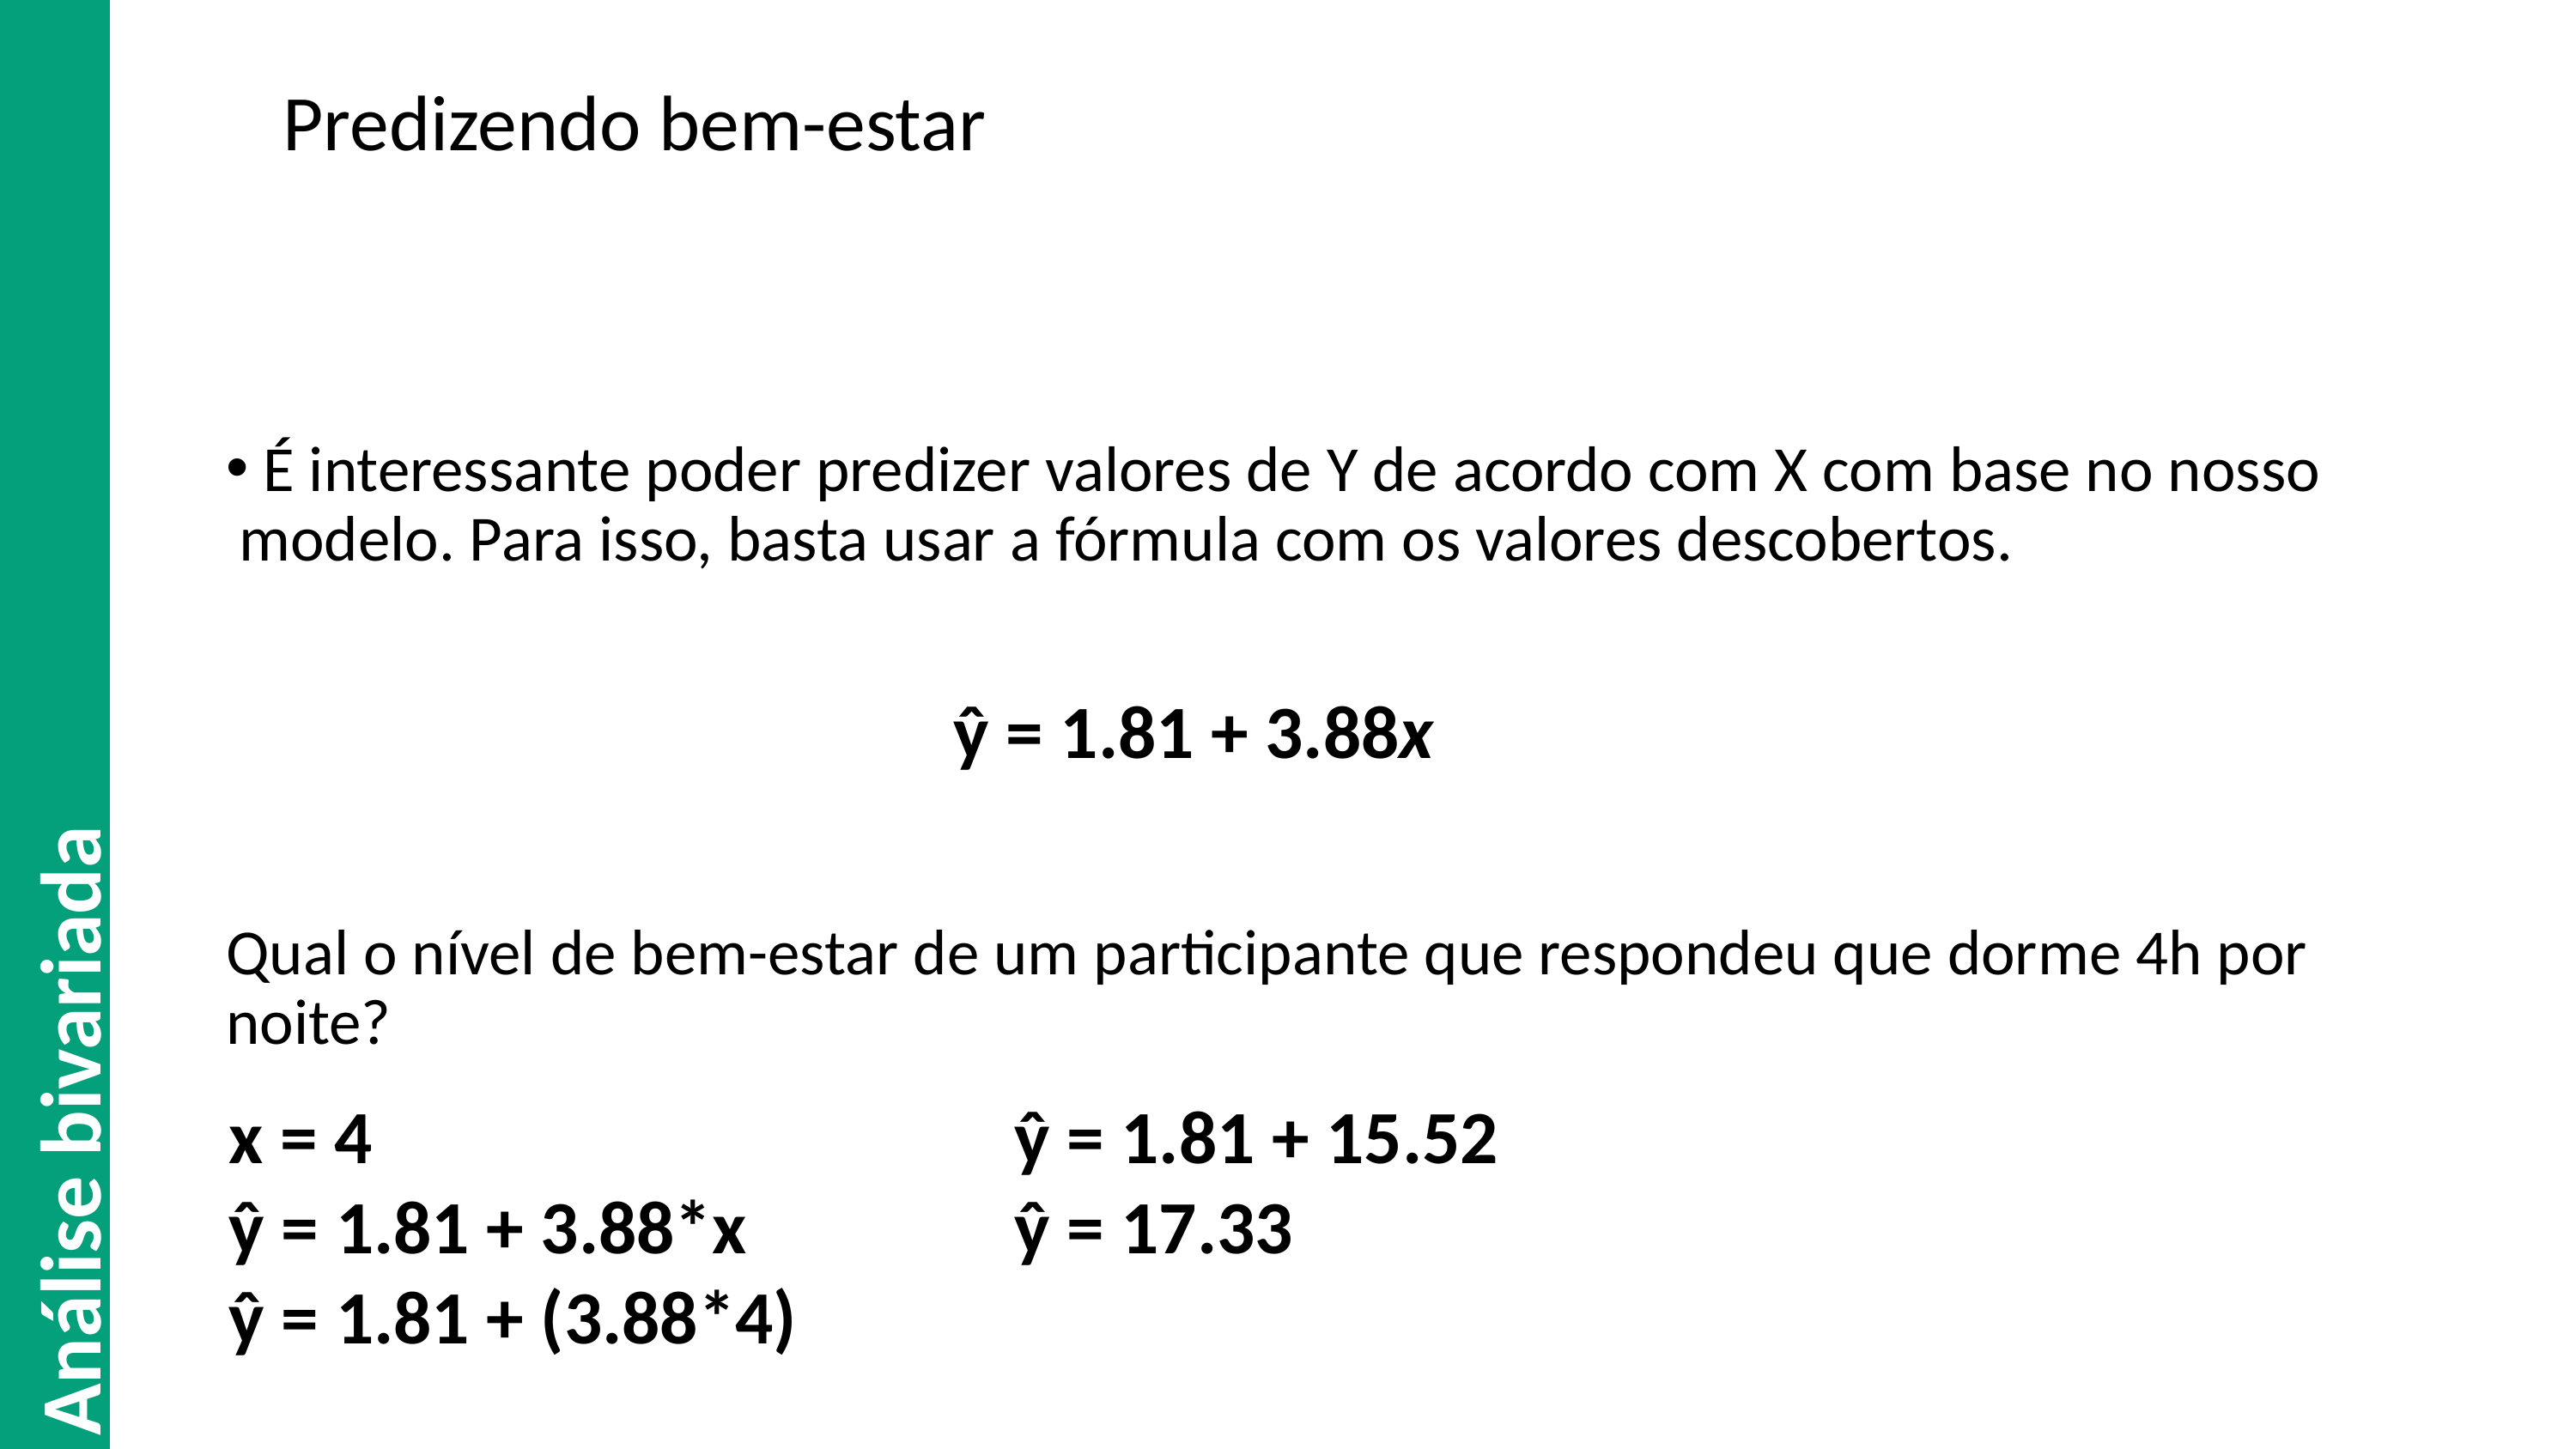

# Predizendo bem-estar
 É interessante poder predizer valores de Y de acordo com X com base no nosso modelo. Para isso, basta usar a fórmula com os valores descobertos.

ŷ = 1.81 + 3.88x
Análise bivariada
Qual o nível de bem-estar de um participante que respondeu que dorme 4h por noite?

x = 4
ŷ = 1.81 + 3.88*x
ŷ = 1.81 + (3.88*4)
ŷ = 1.81 + 15.52
ŷ = 17.33